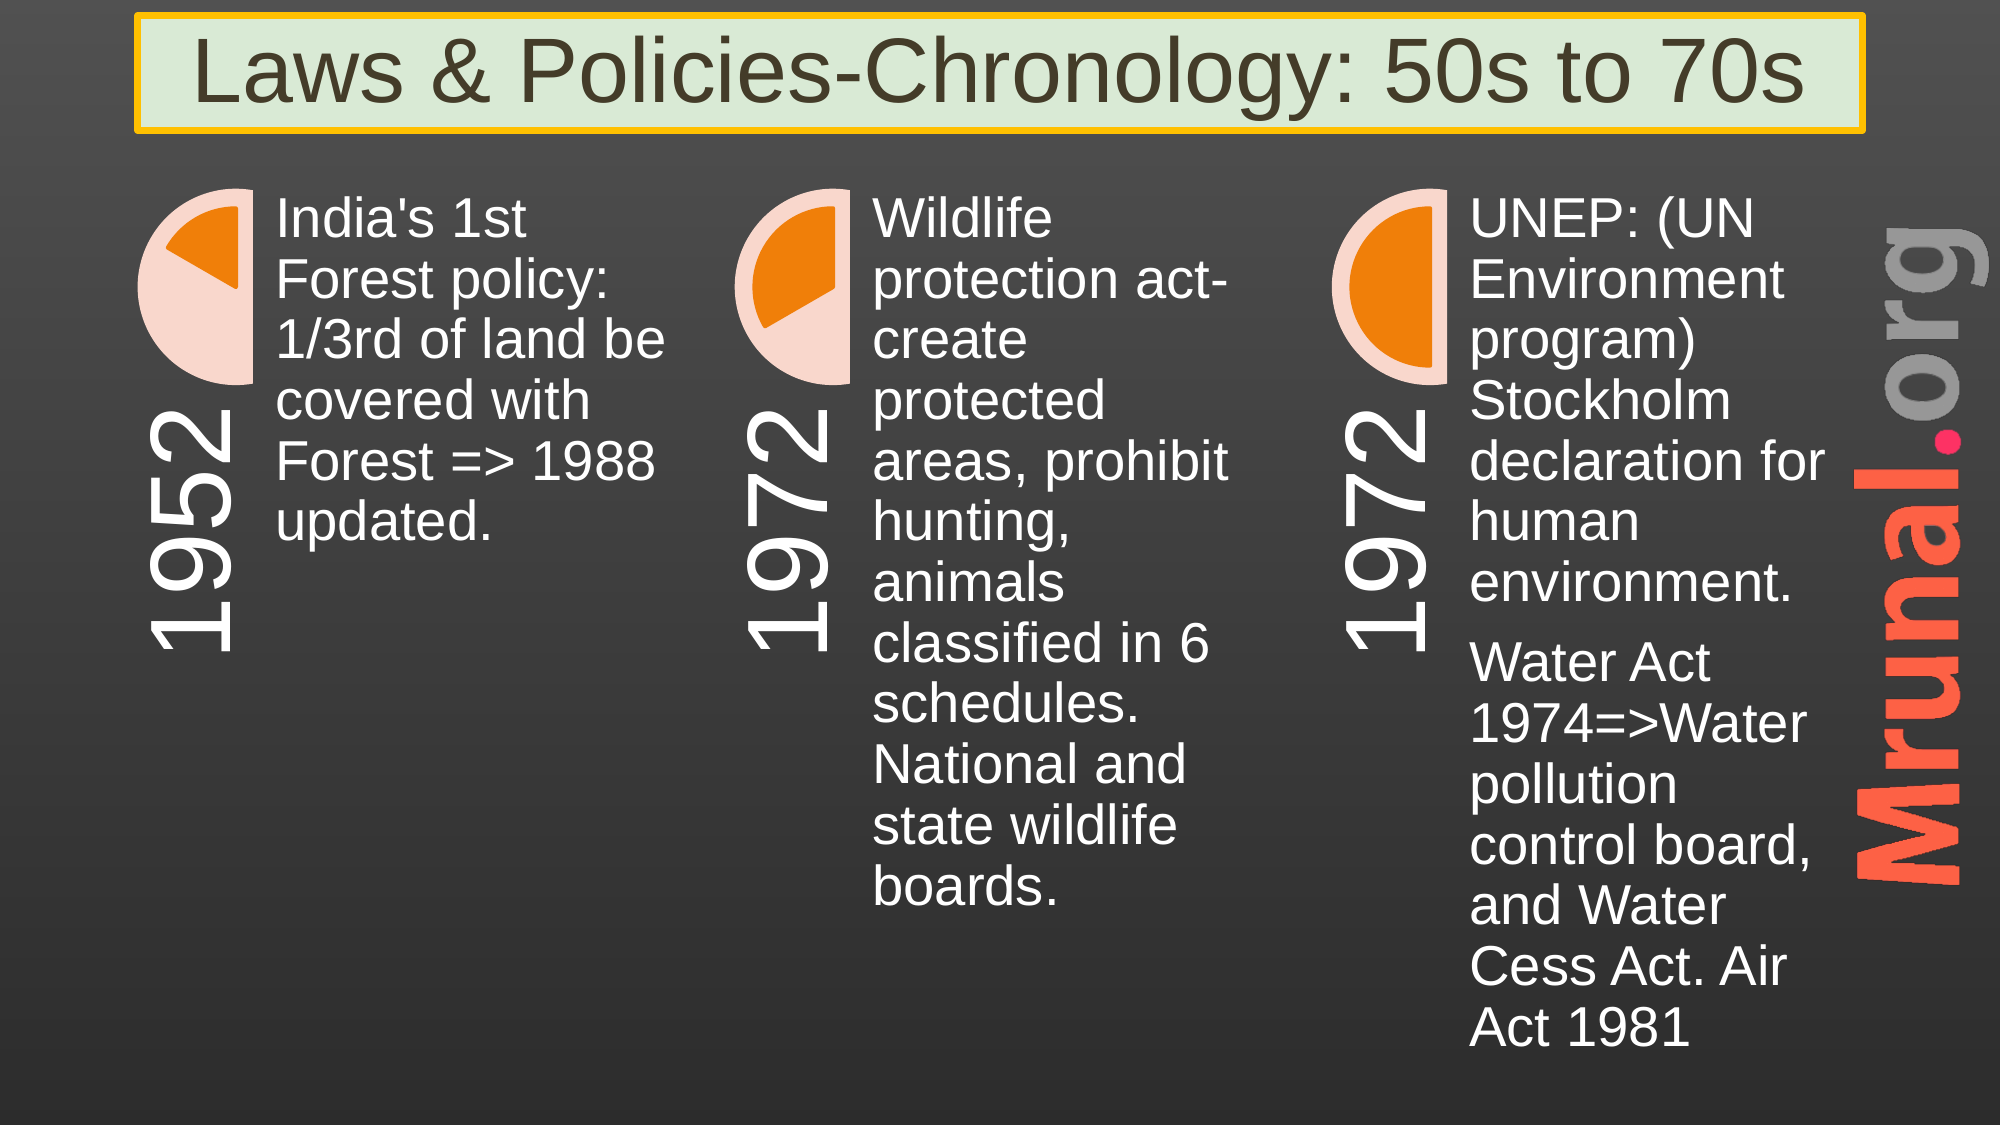

# Laws & Policies-Chronology: 50s to 70s
1952
India's 1st Forest policy: 1/3rd of land be covered with Forest => 1988 updated.
1972
Wildlife protection act- create protected areas, prohibit hunting, animals classified in 6 schedules. National and state wildlife boards.
1972
UNEP: (UN Environment program) Stockholm declaration for human environment.
Water Act 1974=>Water pollution control board, and Water Cess Act. Air Act 1981